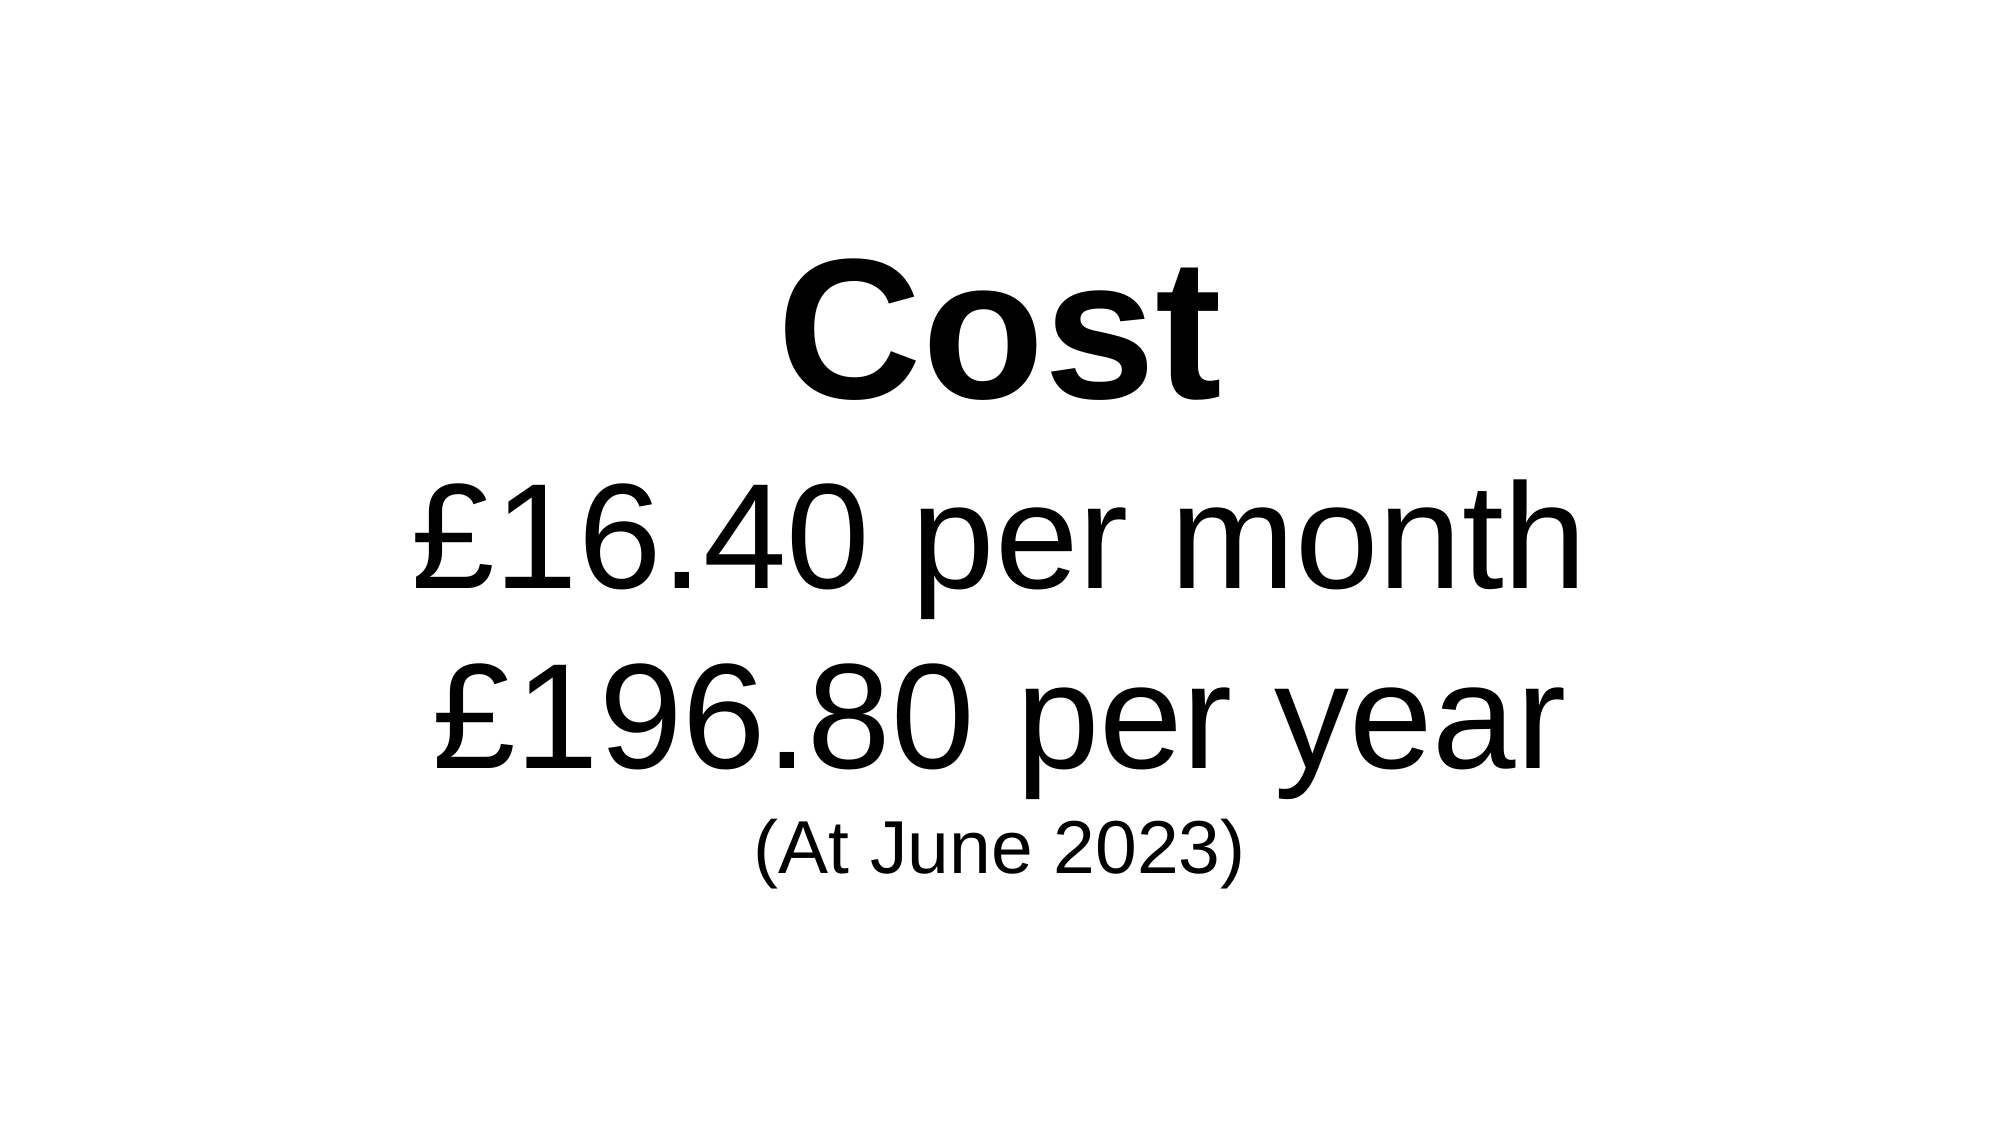

Cost
£16.40 per month
£196.80 per year
(At June 2023)